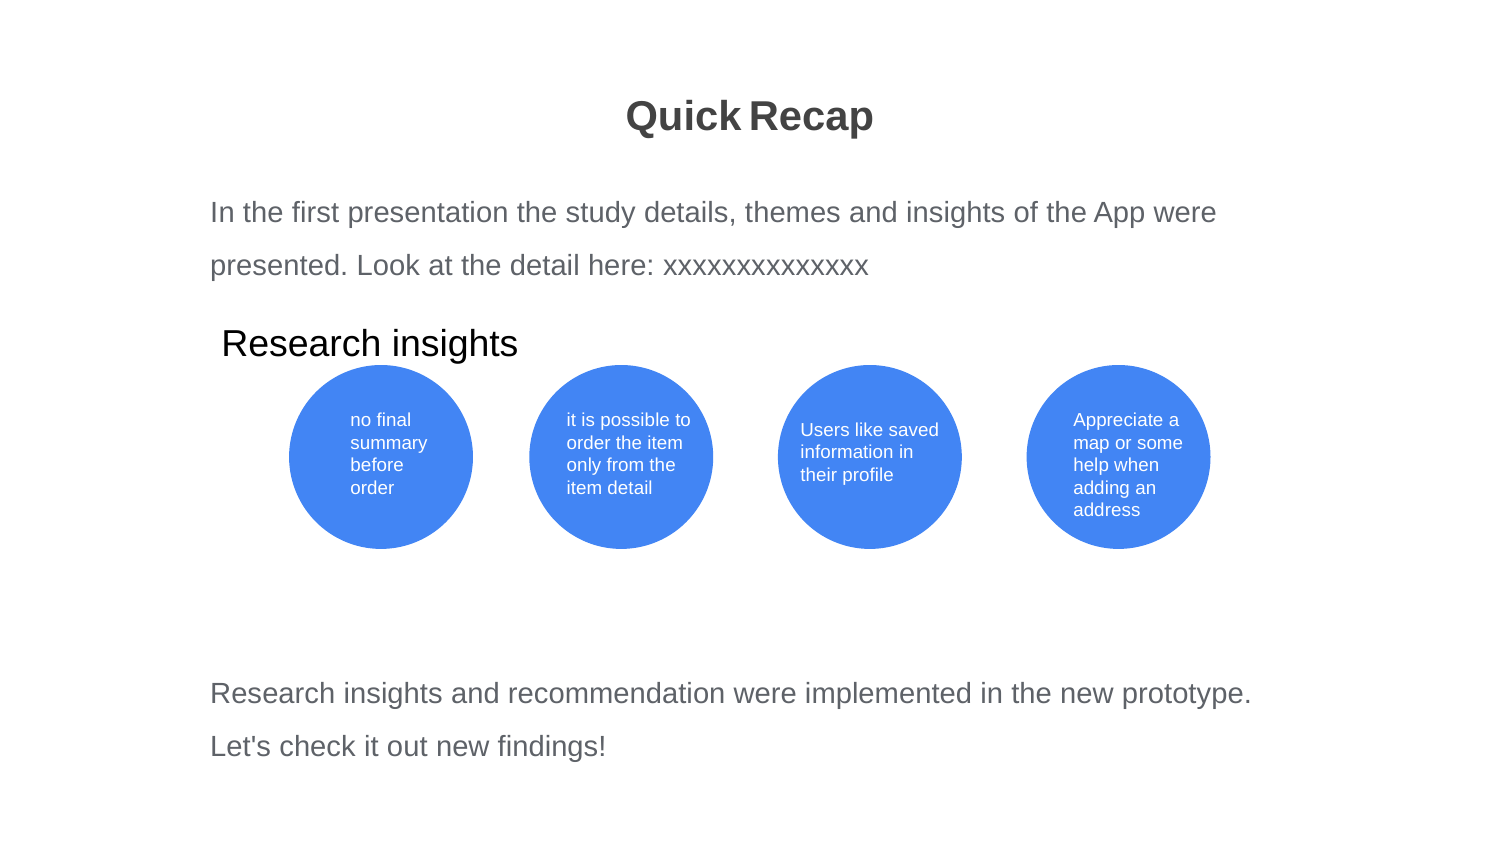

Quick Recap
In the first presentation the study details, themes and insights of the App were presented. Look at the detail here: xxxxxxxxxxxxxx

Research insights and recommendation were implemented in the new prototype. Let's check it out new findings!

Research insights

Appreciate a map or some help when adding an address

it is possible to order the item only from the item detail
no final summary before order
Users like saved information in their profile